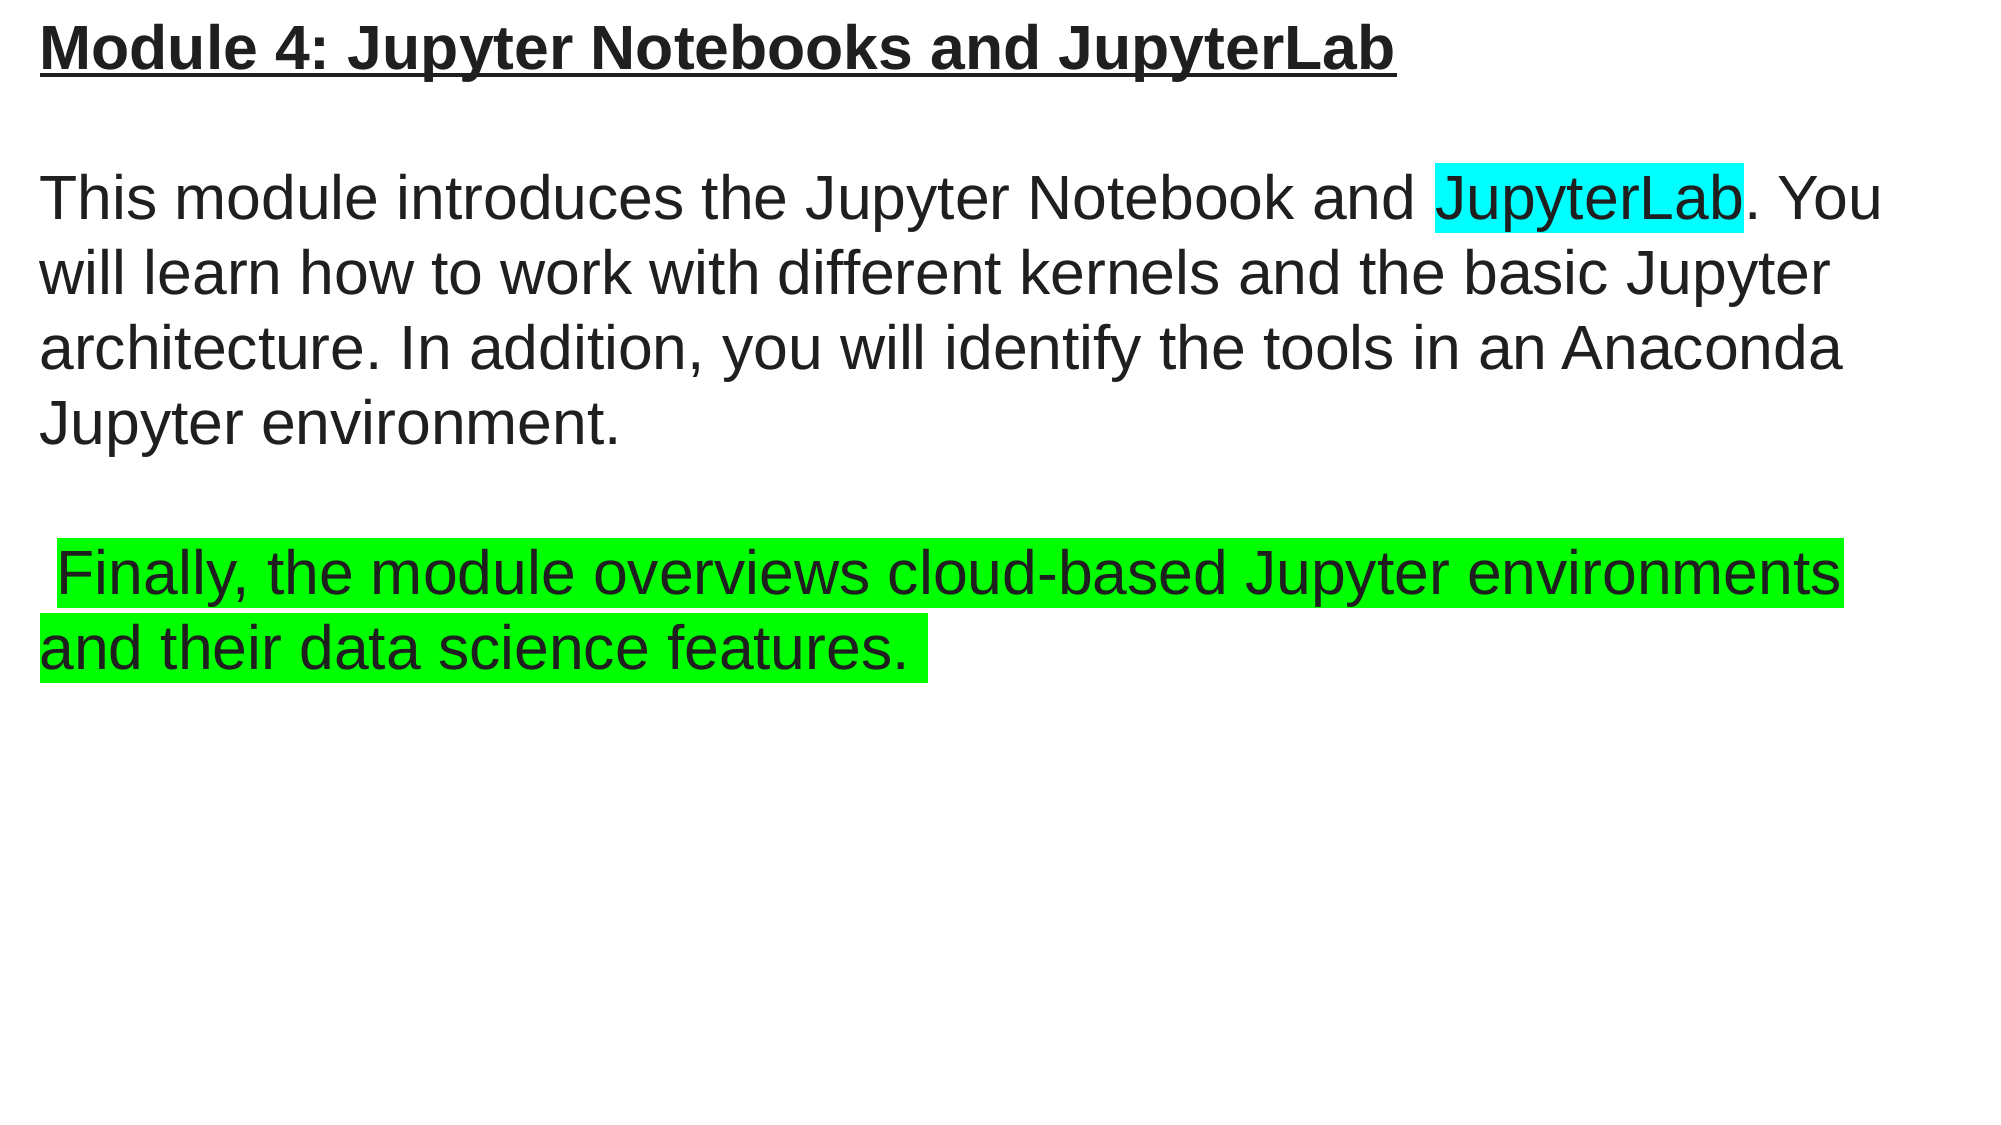

Module 4: Jupyter Notebooks and JupyterLab

This module introduces the Jupyter Notebook and JupyterLab. You will learn how to work with different kernels and the basic Jupyter architecture. In addition, you will identify the tools in an Anaconda Jupyter environment.

 Finally, the module overviews cloud-based Jupyter environments and their data science features.